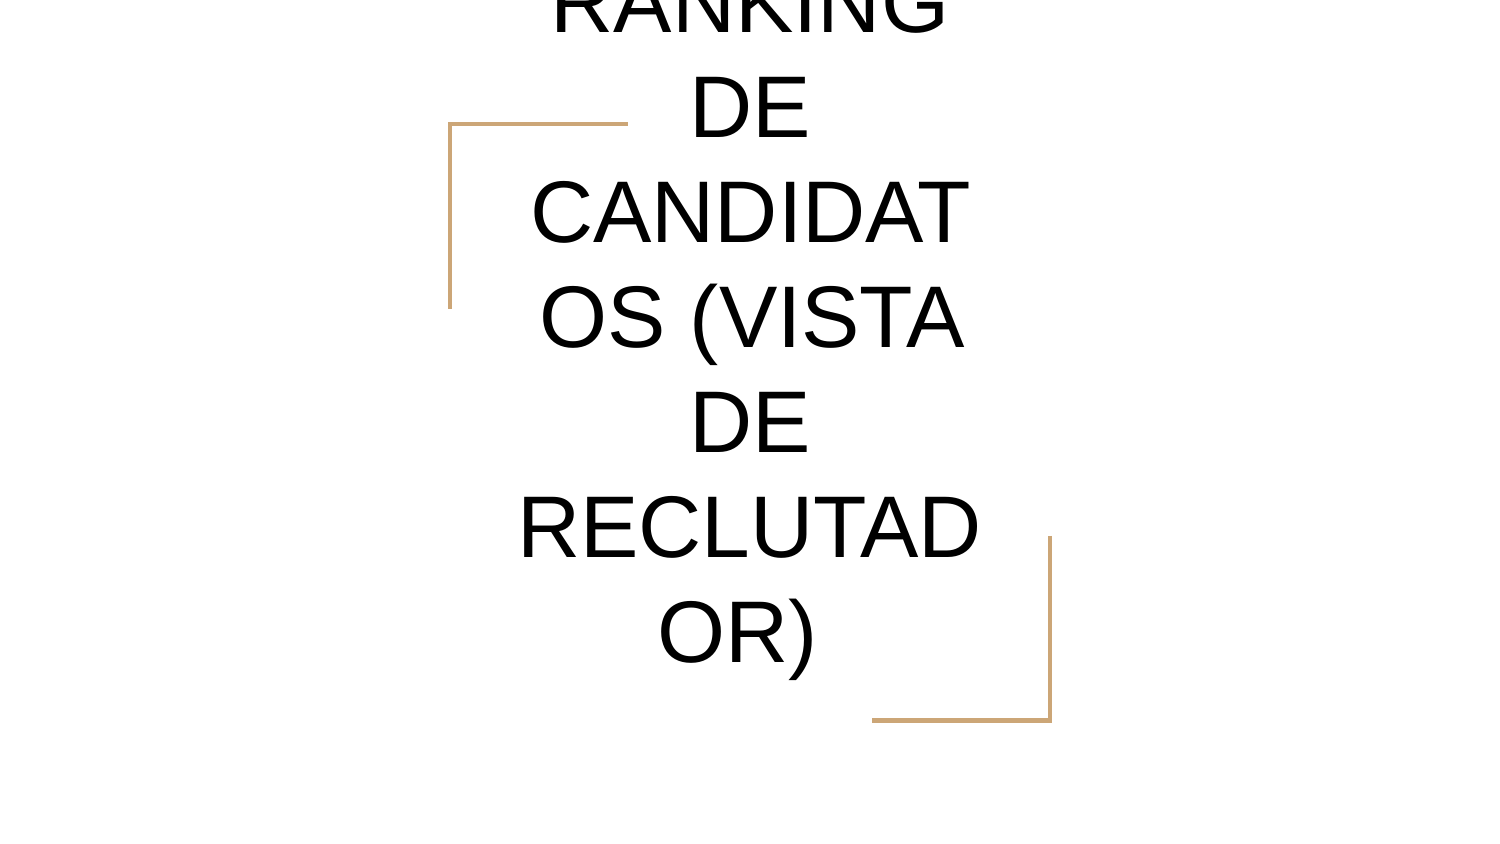

# PUNTAJE Y RANKING DE CANDIDATOS (VISTA DE RECLUTADOR)